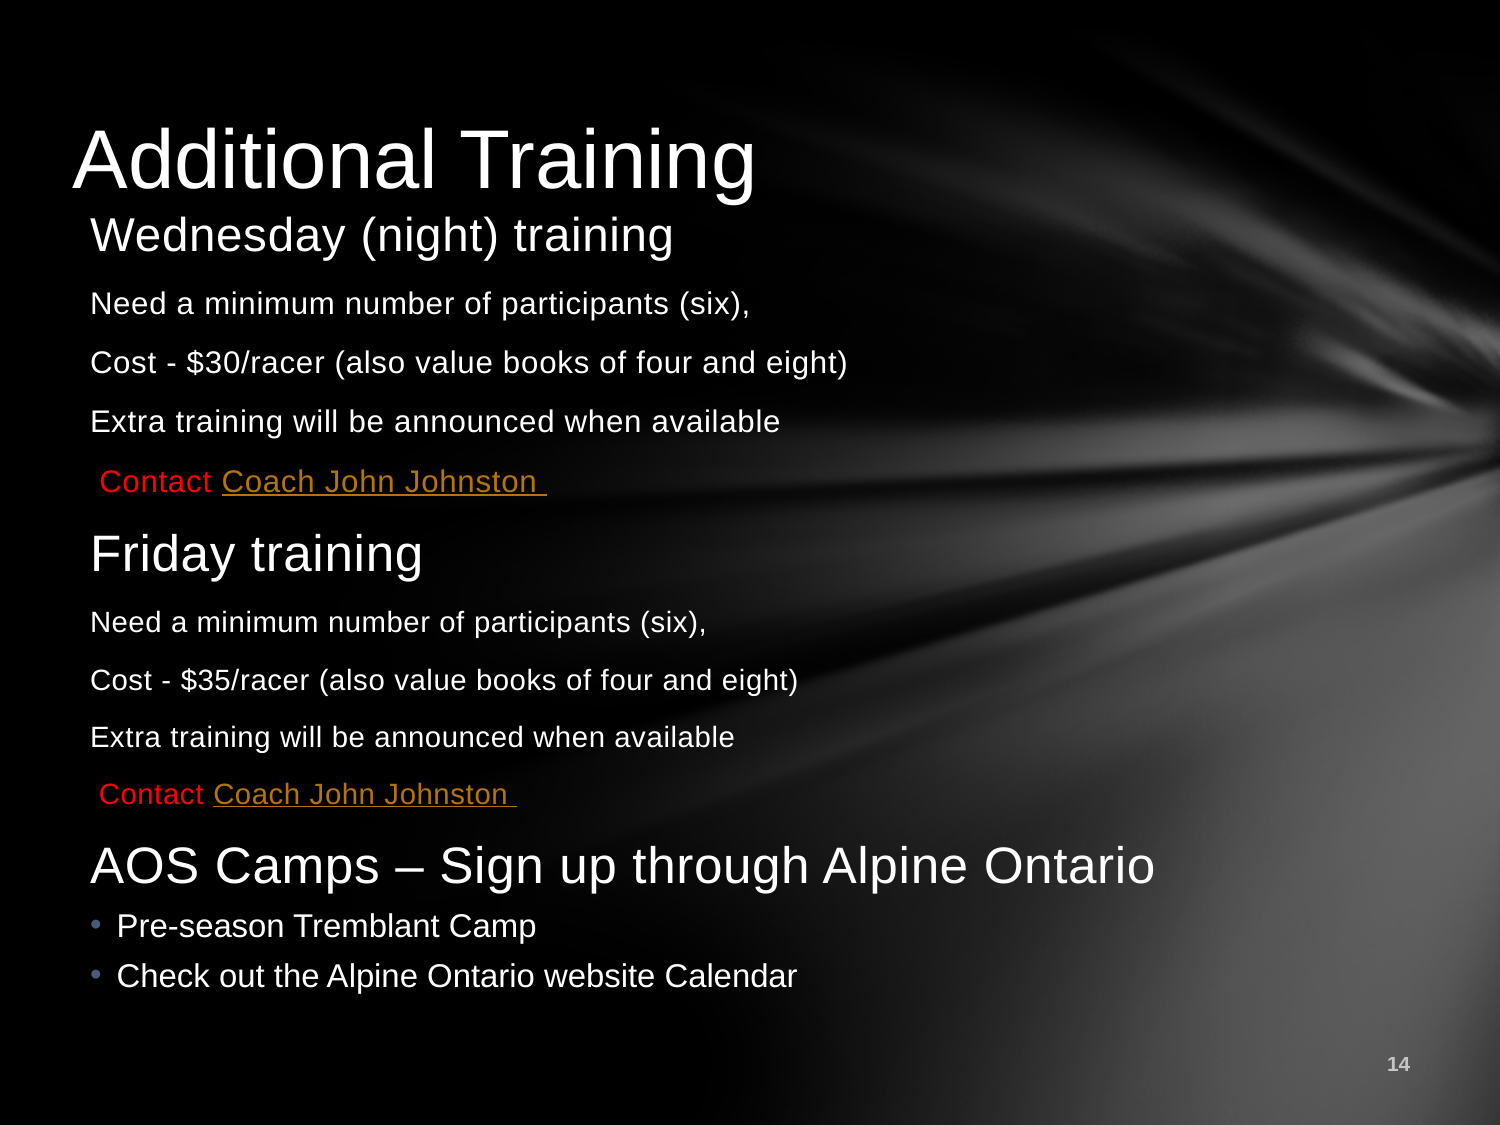

# Additional Training
Wednesday (night) training
Need a minimum number of participants (six),
Cost - $30/racer (also value books of four and eight)
Extra training will be announced when available
 Contact Coach John Johnston
Friday training
Need a minimum number of participants (six),
Cost - $35/racer (also value books of four and eight)
Extra training will be announced when available
 Contact Coach John Johnston
AOS Camps – Sign up through Alpine Ontario
Pre-season Tremblant Camp
Check out the Alpine Ontario website Calendar
14